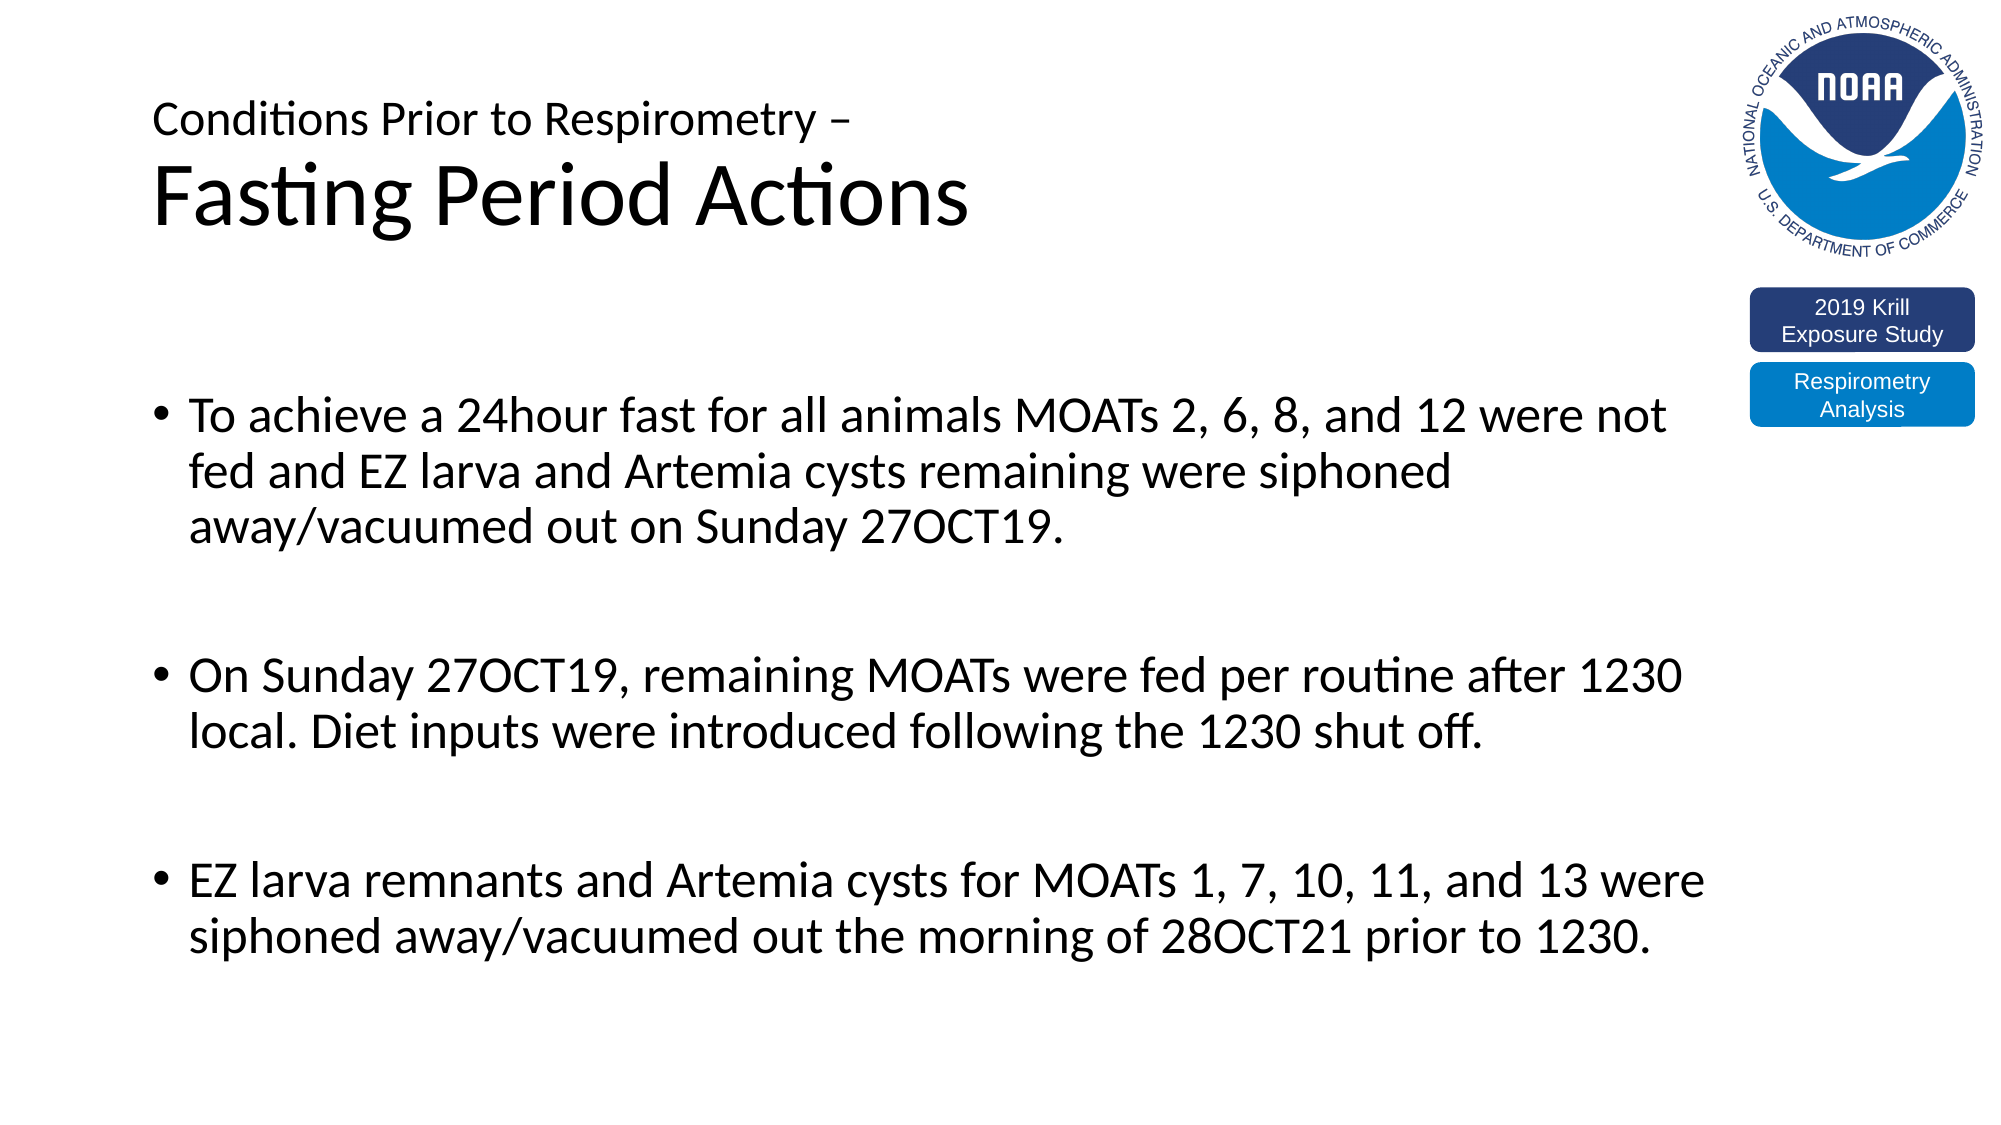

# Conditions Prior to Respirometry – Fasting Period Actions

To achieve a 24hour fast for all animals MOATs 2, 6, 8, and 12 were not fed and EZ larva and Artemia cysts remaining were siphoned away/vacuumed out on Sunday 27OCT19.

On Sunday 27OCT19, remaining MOATs were fed per routine after 1230 local. Diet inputs were introduced following the 1230 shut off.

EZ larva remnants and Artemia cysts for MOATs 1, 7, 10, 11, and 13 were siphoned away/vacuumed out the morning of 28OCT21 prior to 1230.